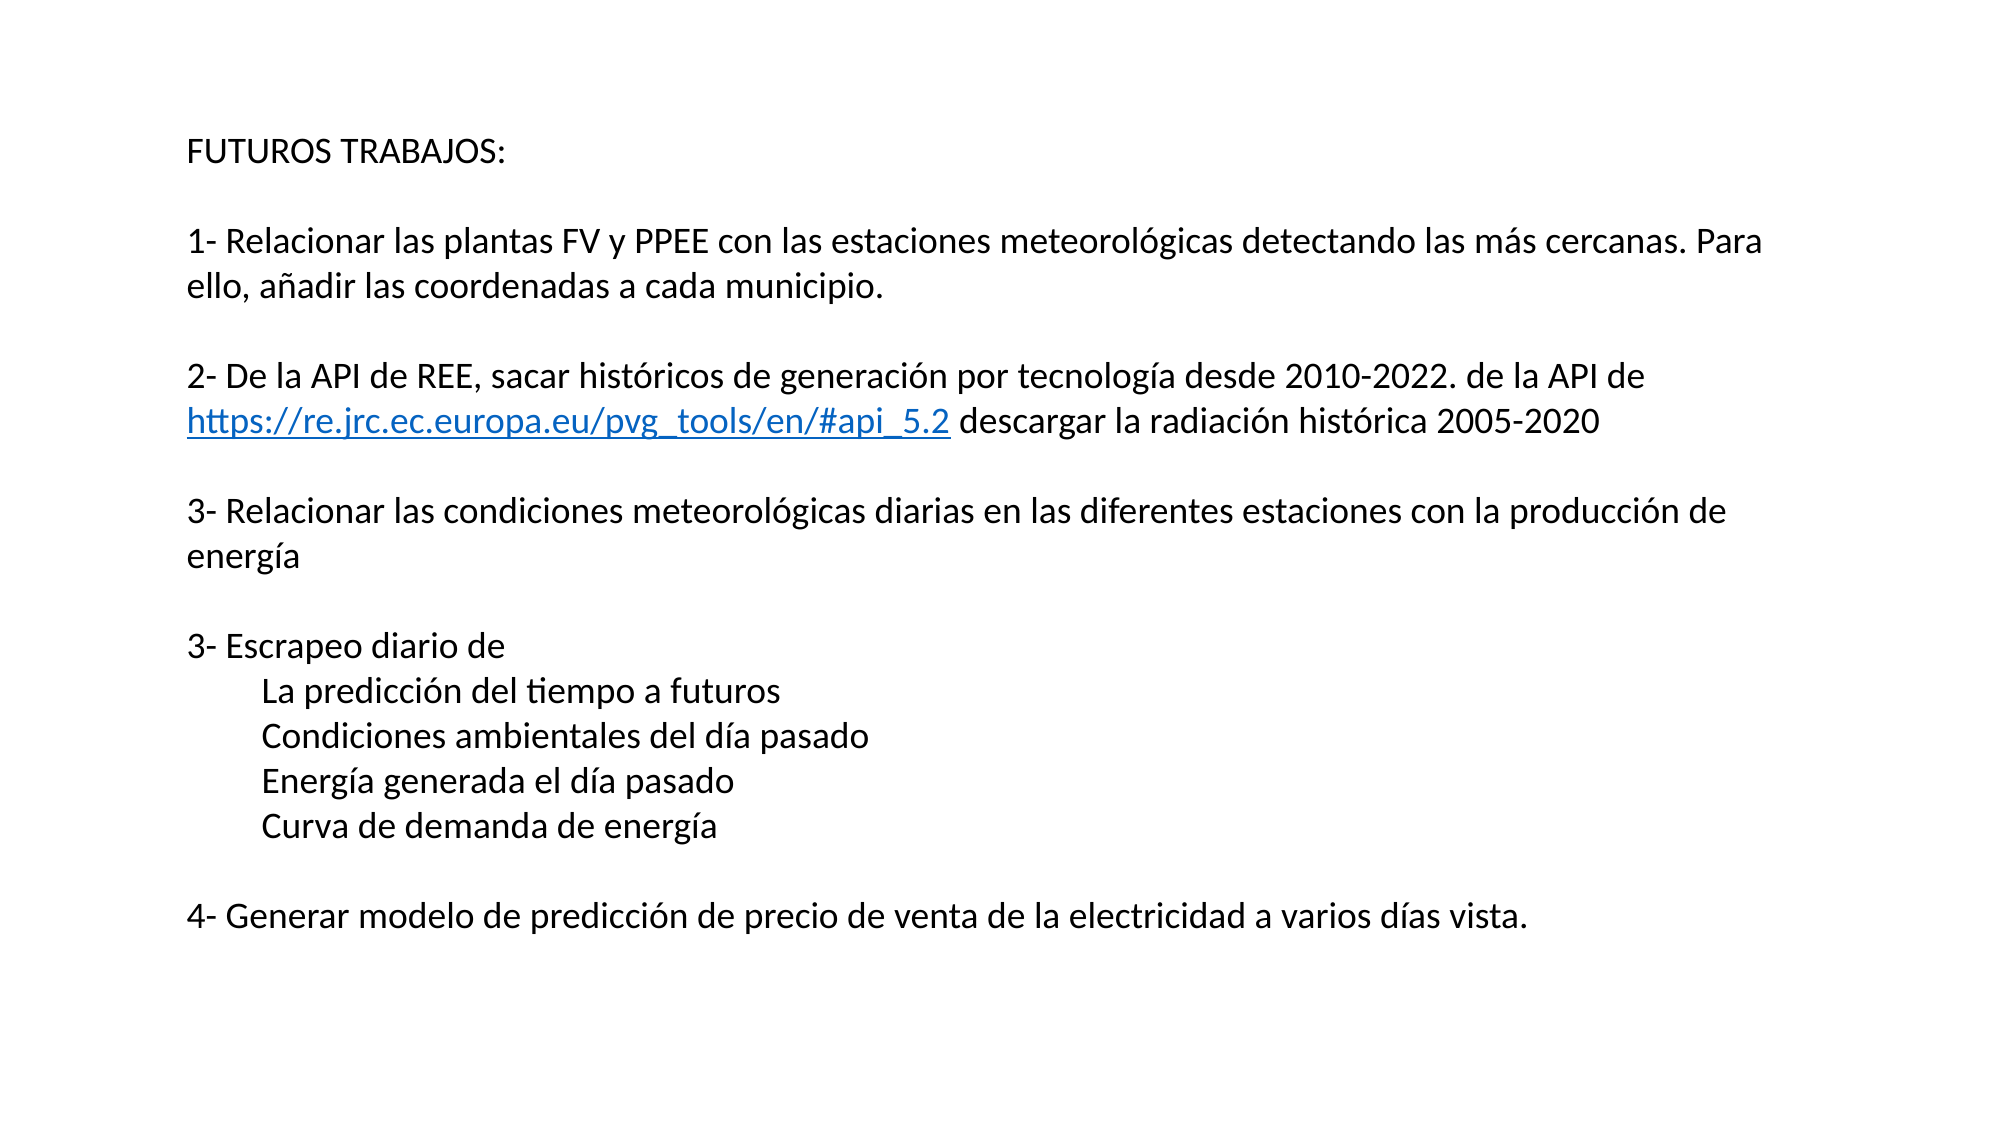

FUTUROS TRABAJOS:

1- Relacionar las plantas FV y PPEE con las estaciones meteorológicas detectando las más cercanas. Para ello, añadir las coordenadas a cada municipio.

2- De la API de REE, sacar históricos de generación por tecnología desde 2010-2022. de la API de https://re.jrc.ec.europa.eu/pvg_tools/en/#api_5.2 descargar la radiación histórica 2005-2020

3- Relacionar las condiciones meteorológicas diarias en las diferentes estaciones con la producción de energía

3- Escrapeo diario de
La predicción del tiempo a futuros
Condiciones ambientales del día pasado
Energía generada el día pasado
Curva de demanda de energía

4- Generar modelo de predicción de precio de venta de la electricidad a varios días vista.